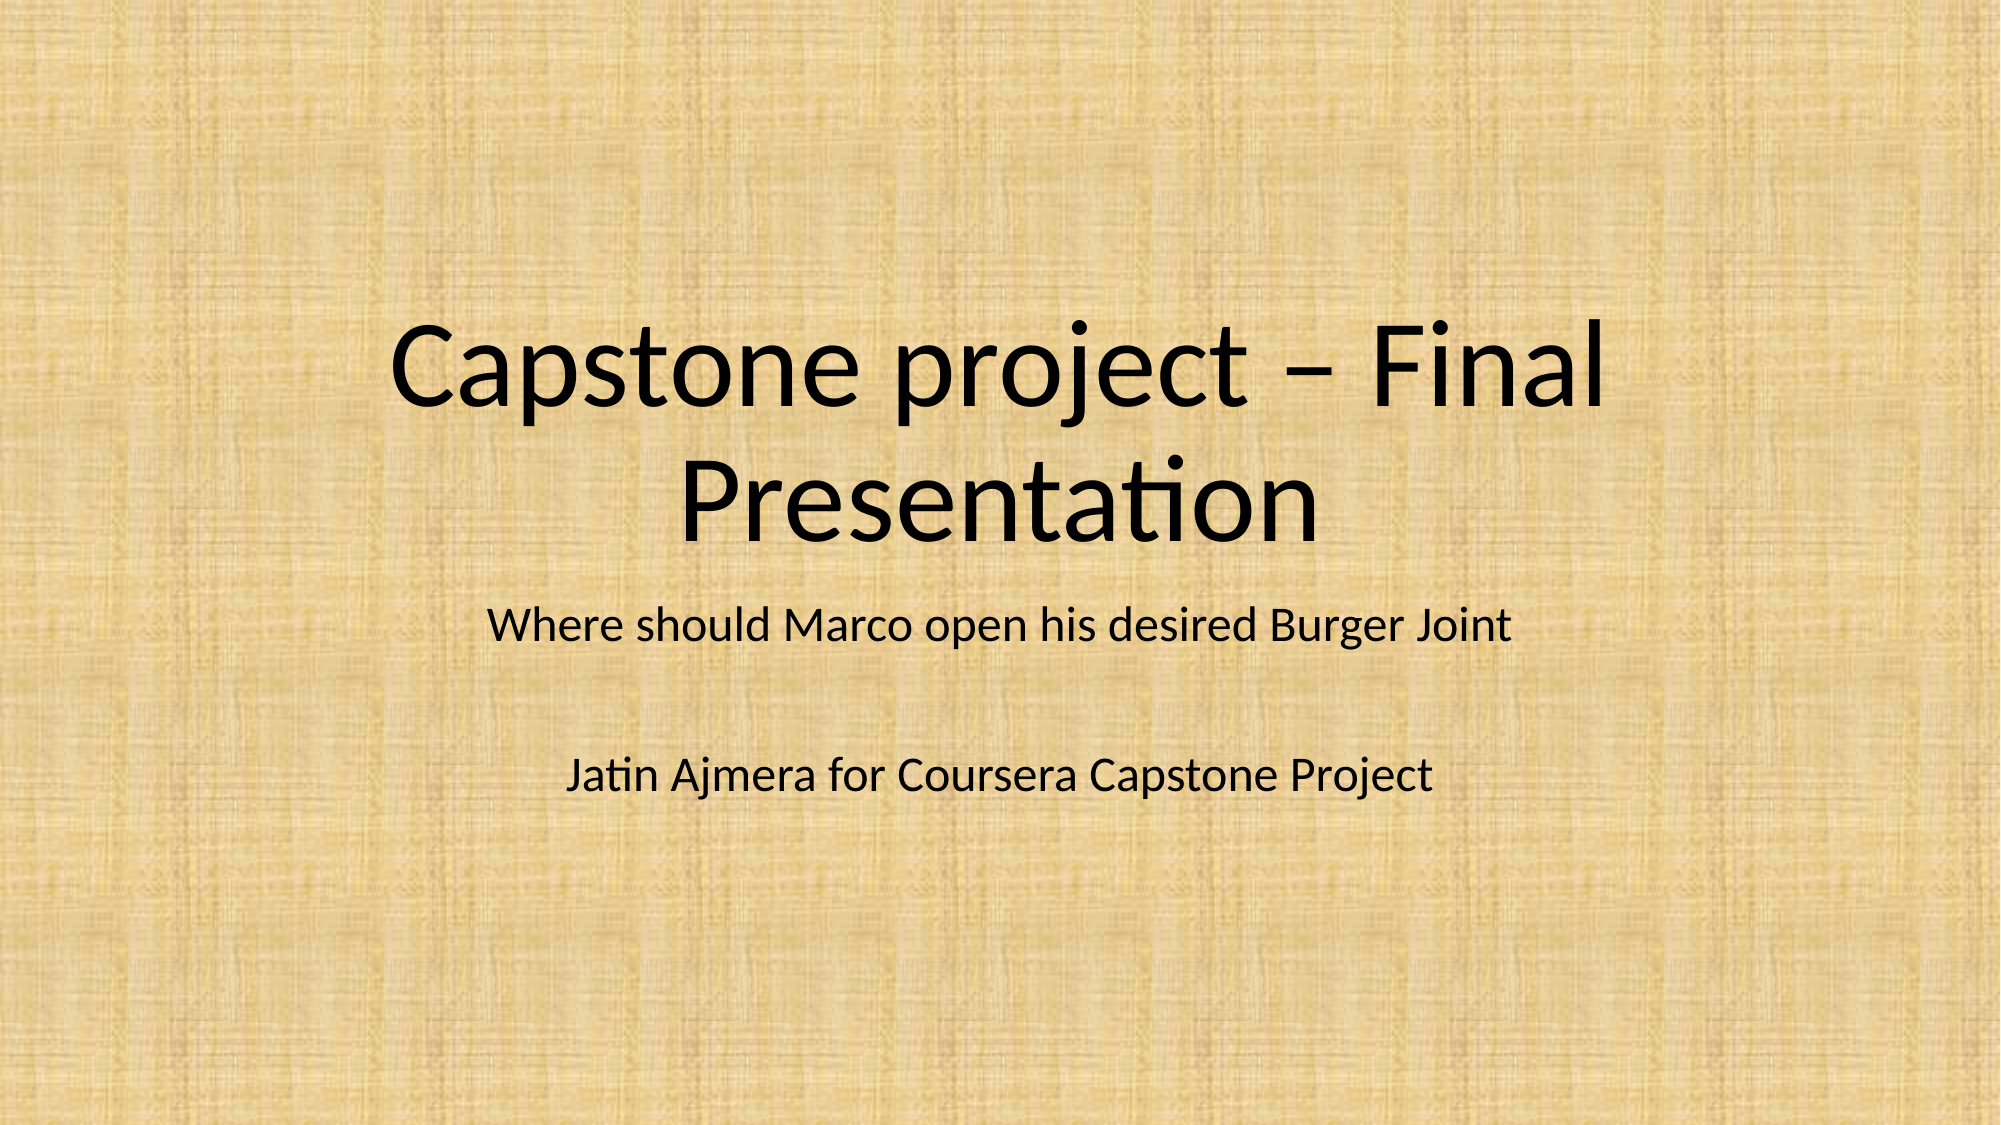

# Capstone project – Final Presentation
Where should Marco open his desired Burger Joint

Jatin Ajmera for Coursera Capstone Project